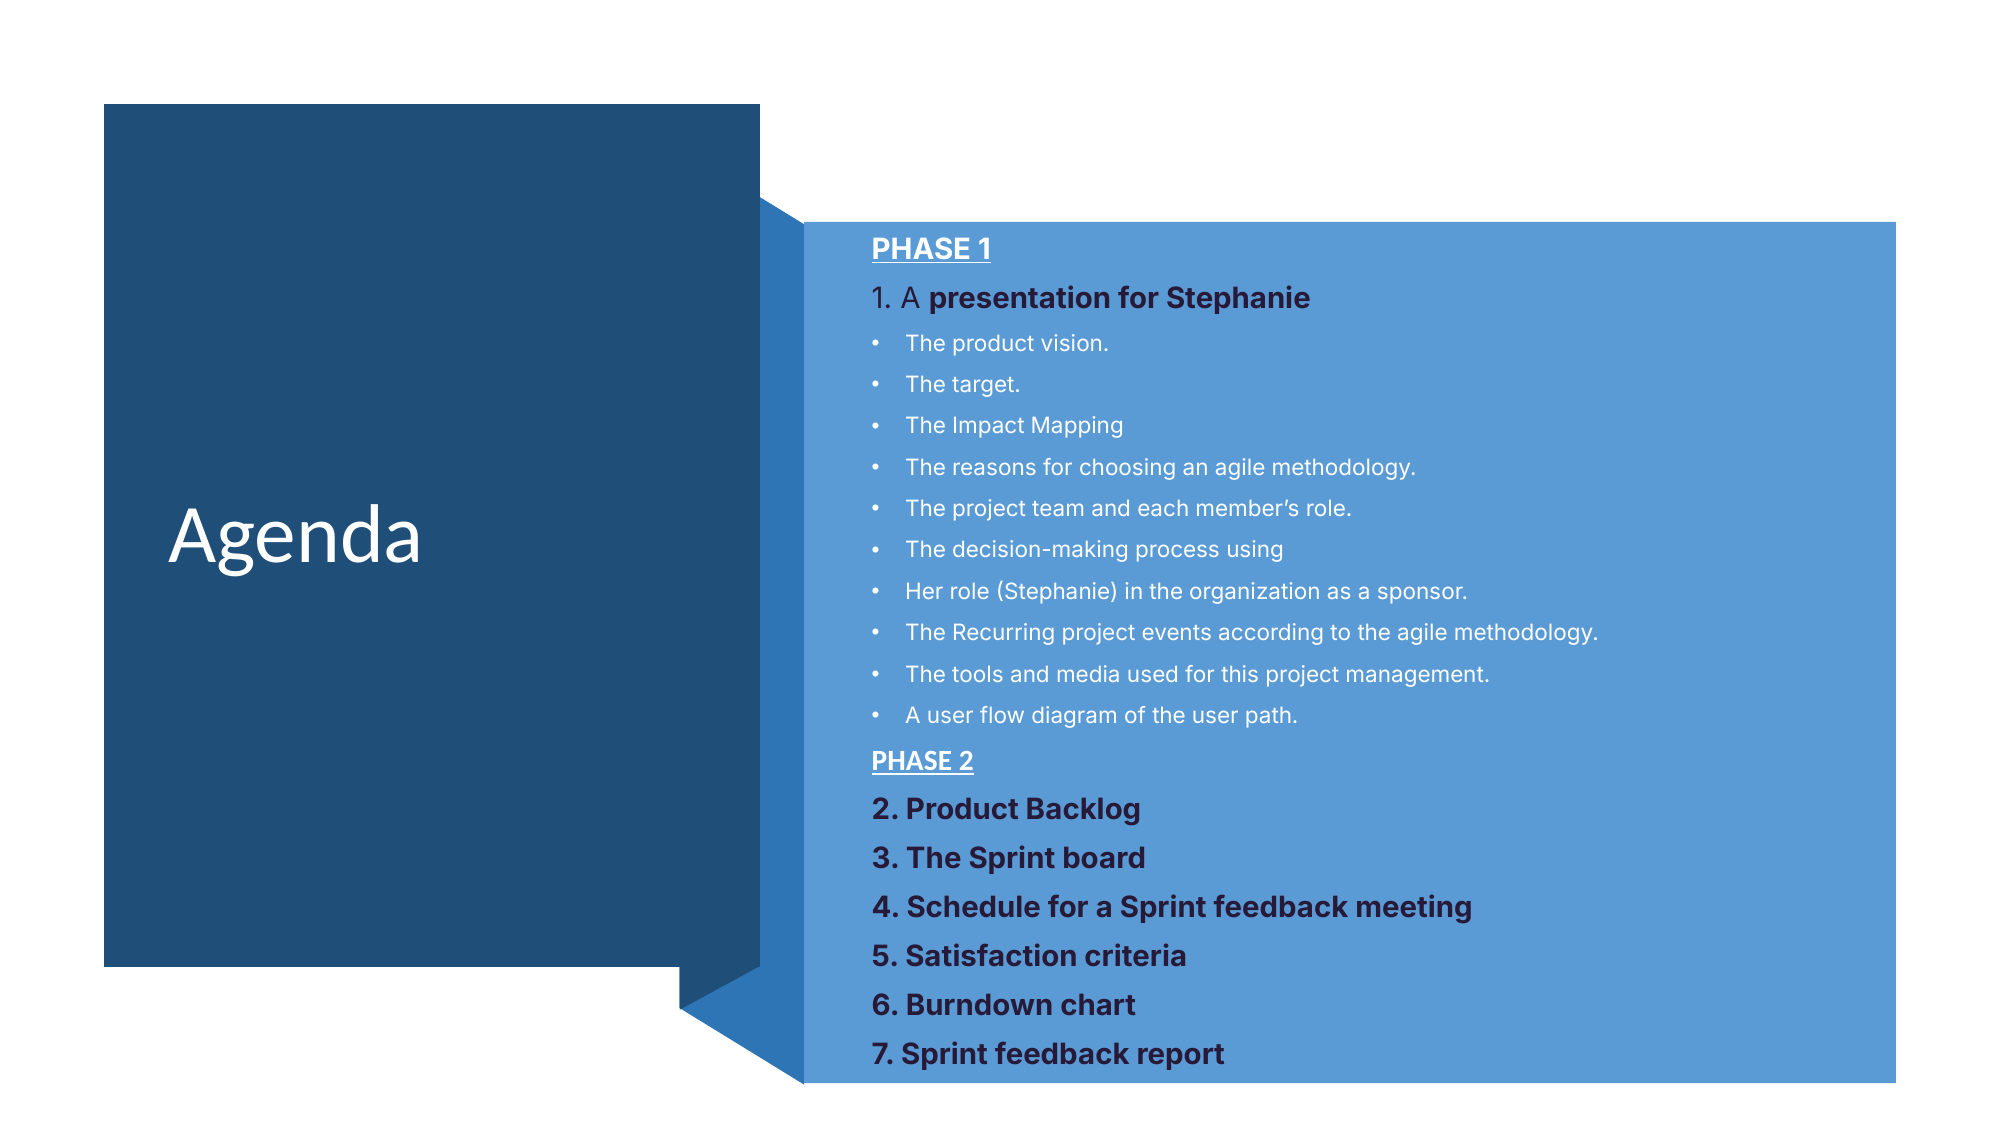

# Agenda

PHASE 1
1. A presentation for Stephanie
The product vision.
The target.
The Impact Mapping
The reasons for choosing an agile methodology.
The project team and each member’s role.
The decision-making process using
Her role (Stephanie) in the organization as a sponsor.
The Recurring project events according to the agile methodology.
The tools and media used for this project management.
A user flow diagram of the user path.
PHASE 2
2. Product Backlog
3. The Sprint board
4. Schedule for a Sprint feedback meeting
5. Satisfaction criteria
6. Burndown chart
7. Sprint feedback report